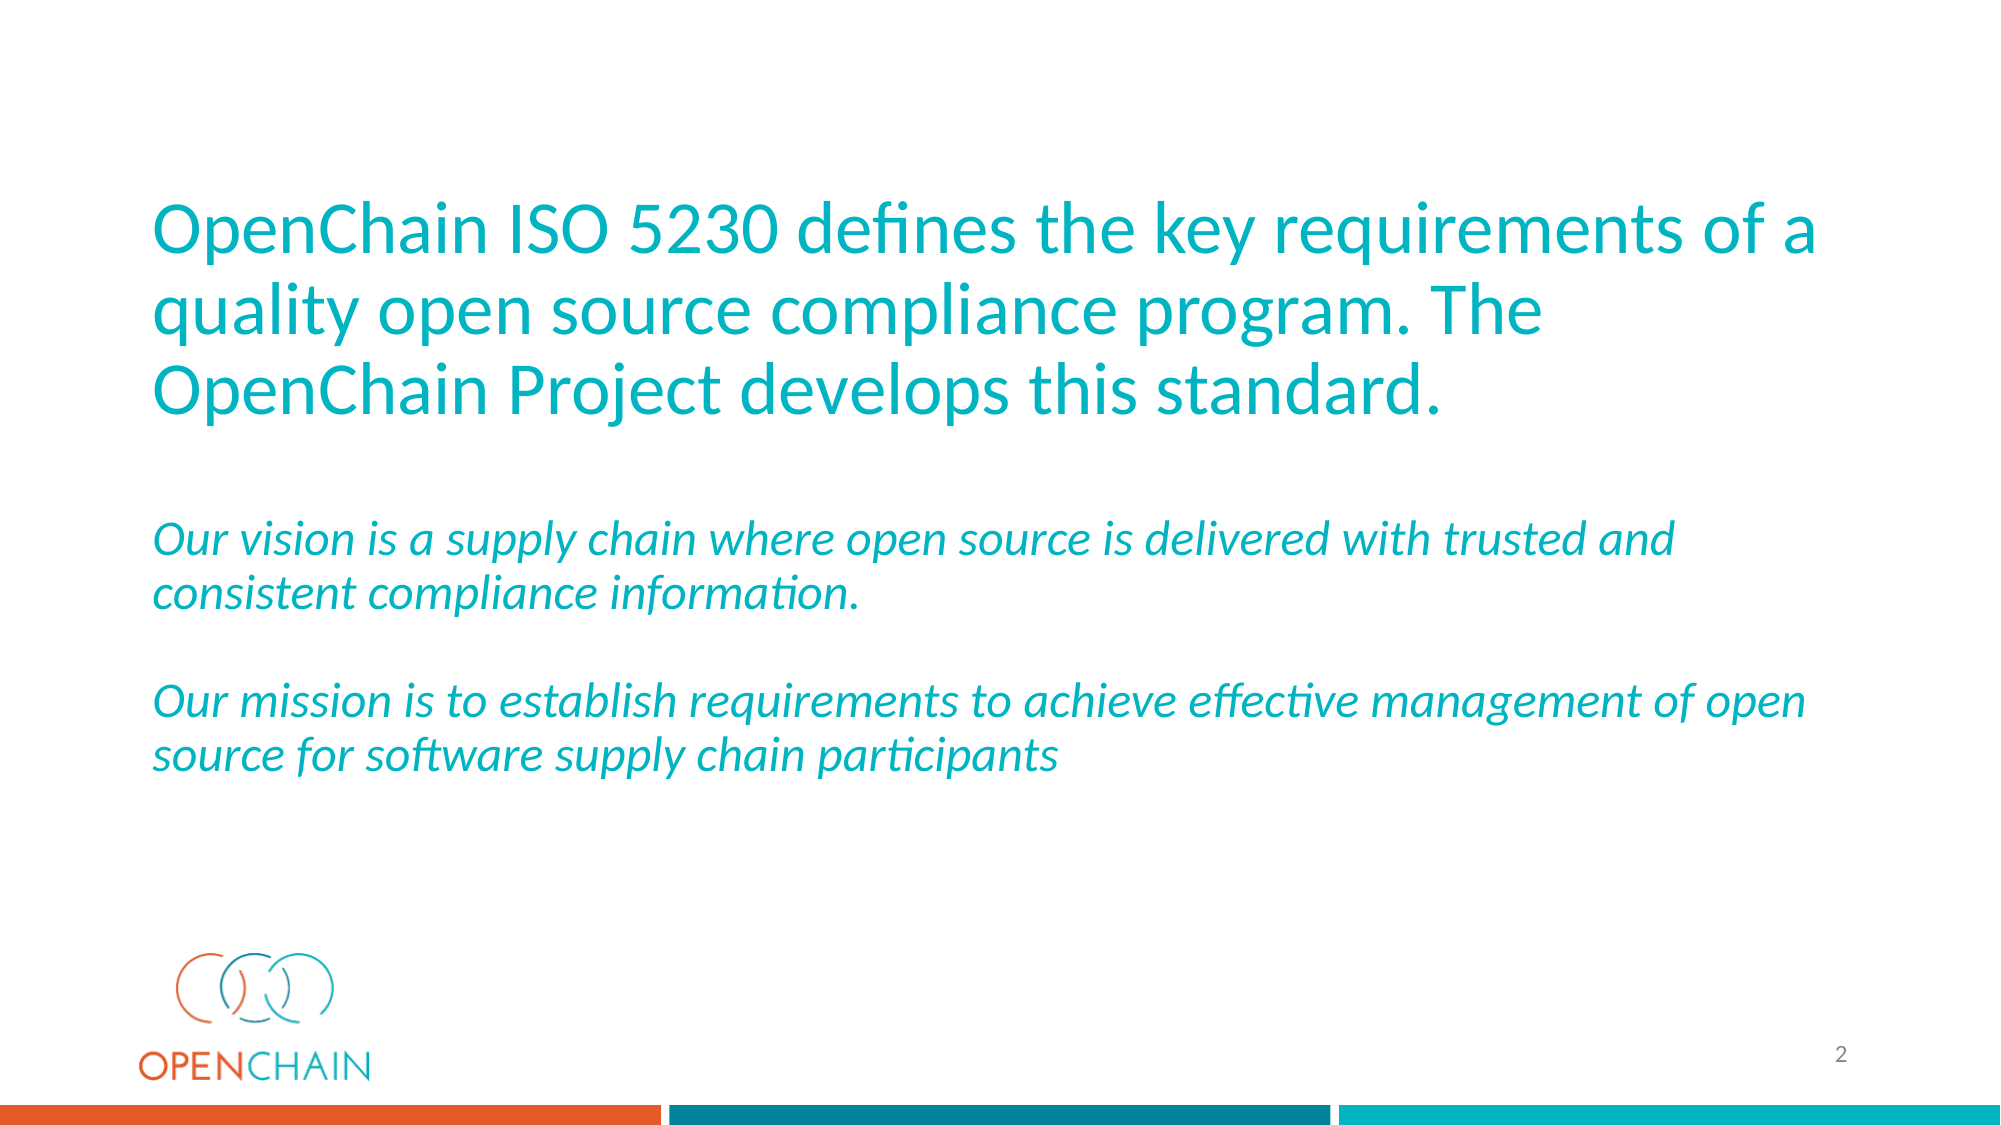

# OpenChain ISO 5230 defines the key requirements of a quality open source compliance program. The OpenChain Project develops this standard. Our vision is a supply chain where open source is delivered with trusted and consistent compliance information. Our mission is to establish requirements to achieve effective management of open source for software supply chain participants
2